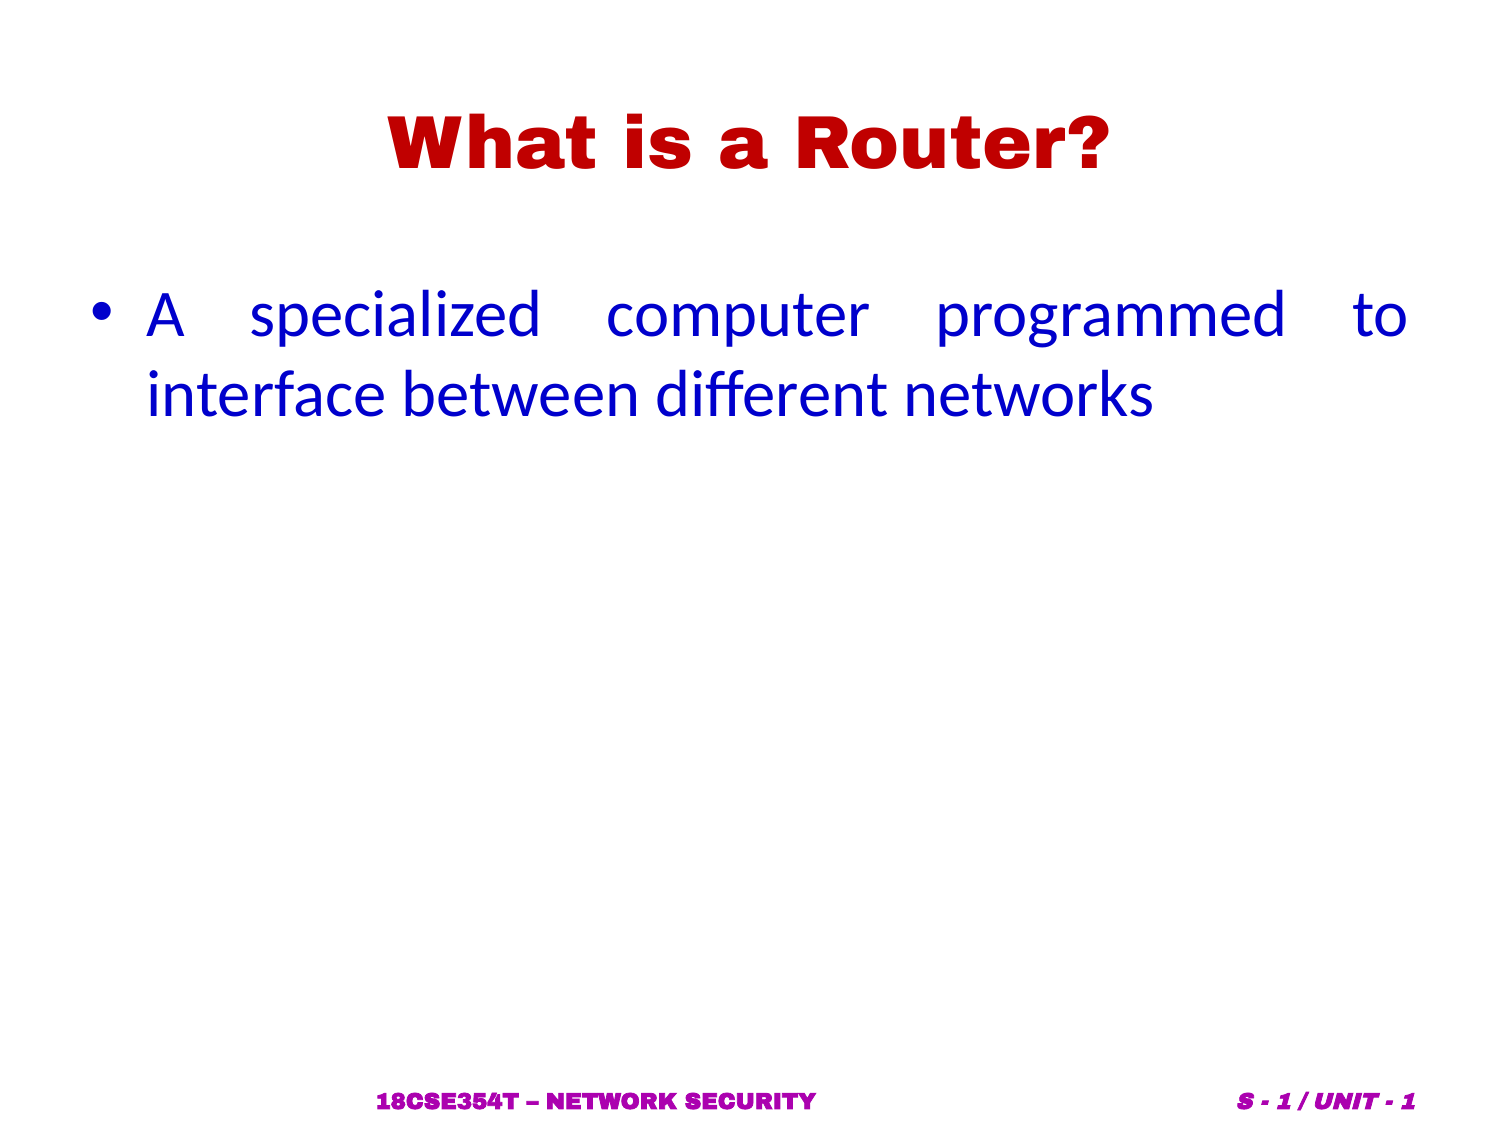

# What is a Router?
A specialized computer programmed to interface between different networks
                                18CSE354T – NETWORK SECURITY                                                      S - 1 / UNIT - 1